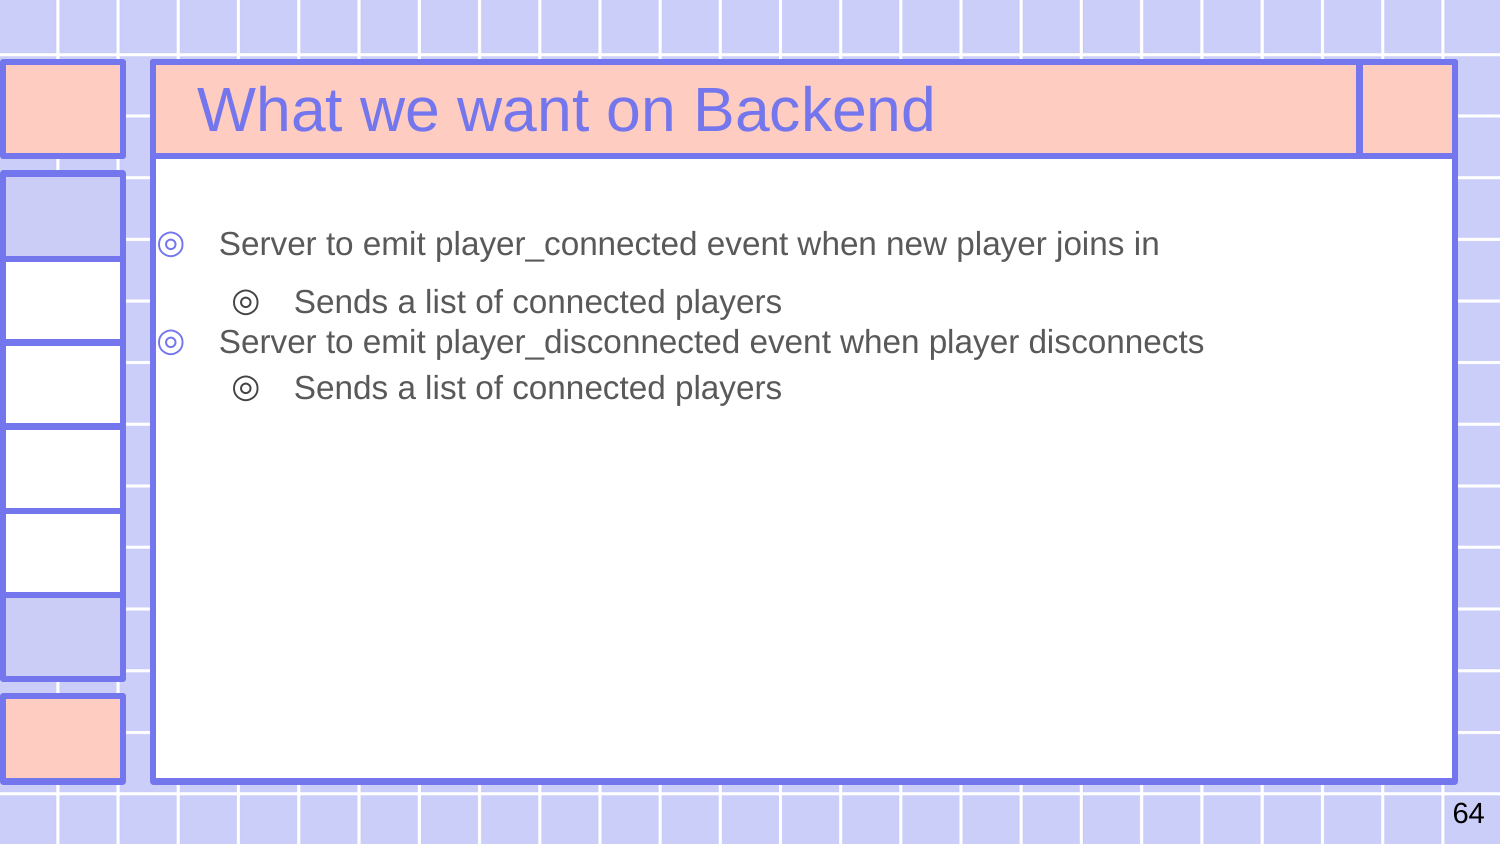

# What we want on Backend
Server to emit player_connected event when new player joins in
Sends a list of connected players
Server to emit player_disconnected event when player disconnects
Sends a list of connected players
64